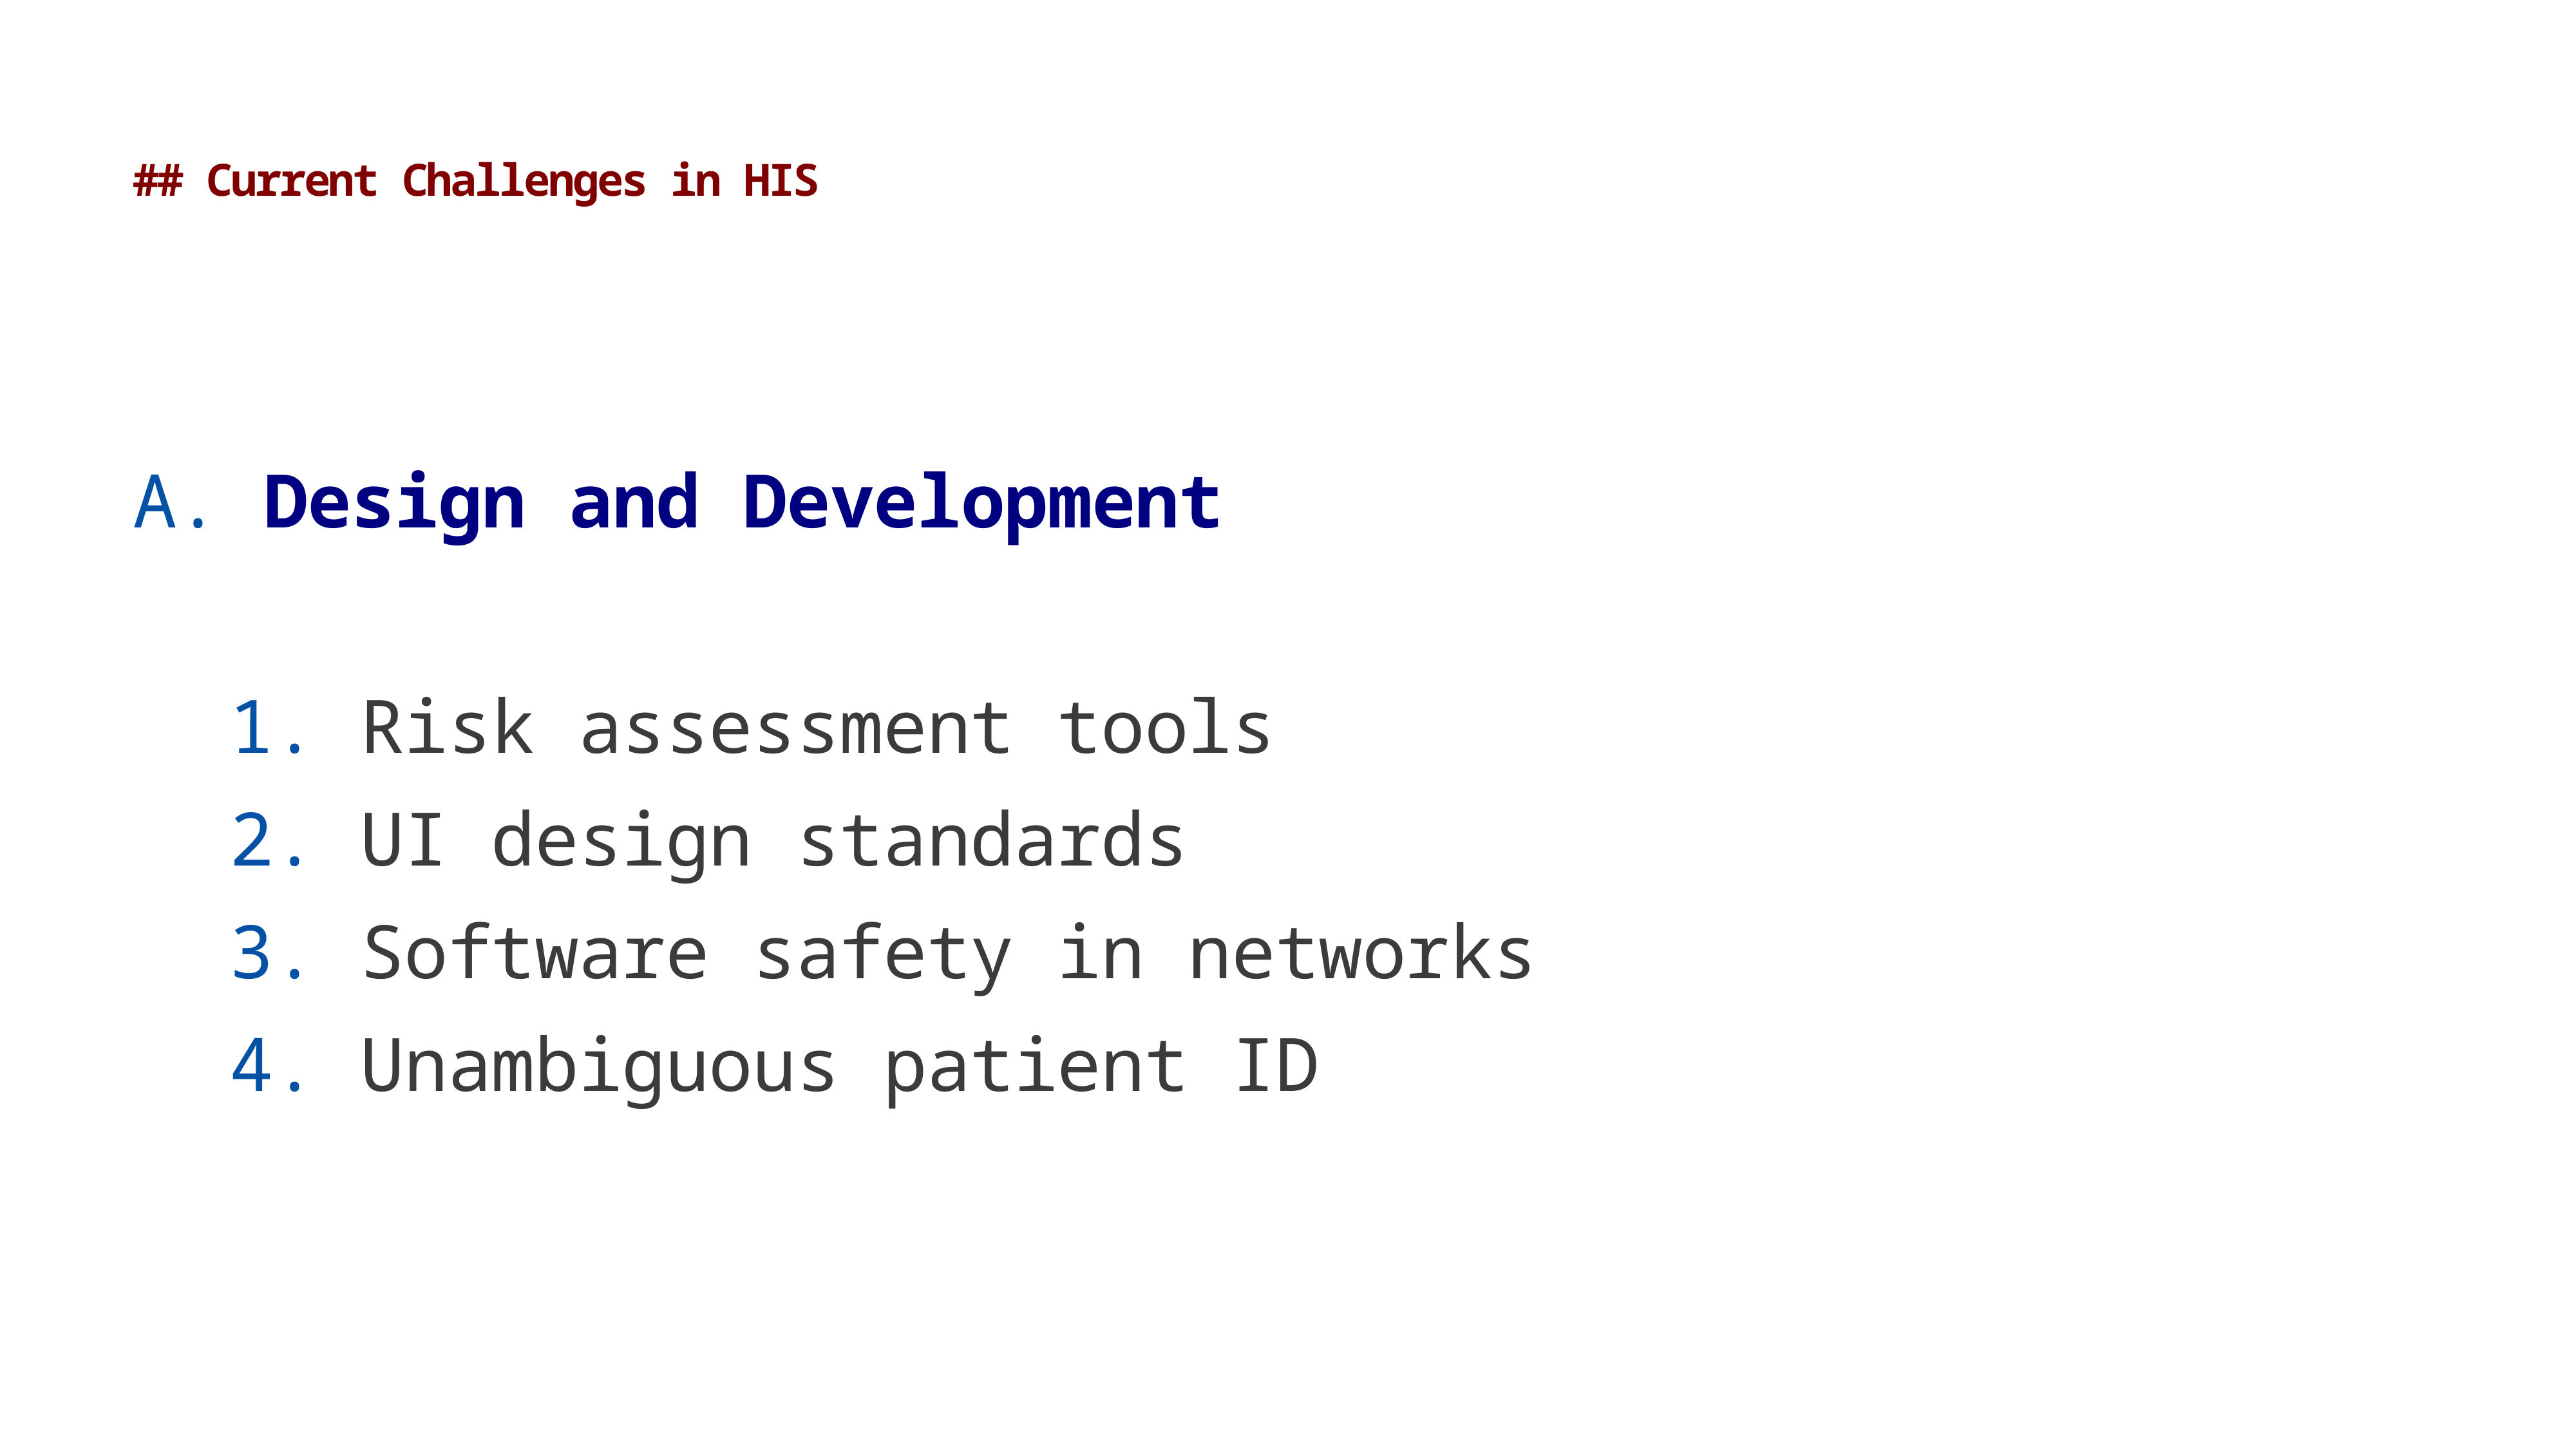

# ## Current Challenges in HIS
A. Design and Development

	1. Risk assessment tools
	2. UI design standards
	3. Software safety in networks
	4. Unambiguous patient ID